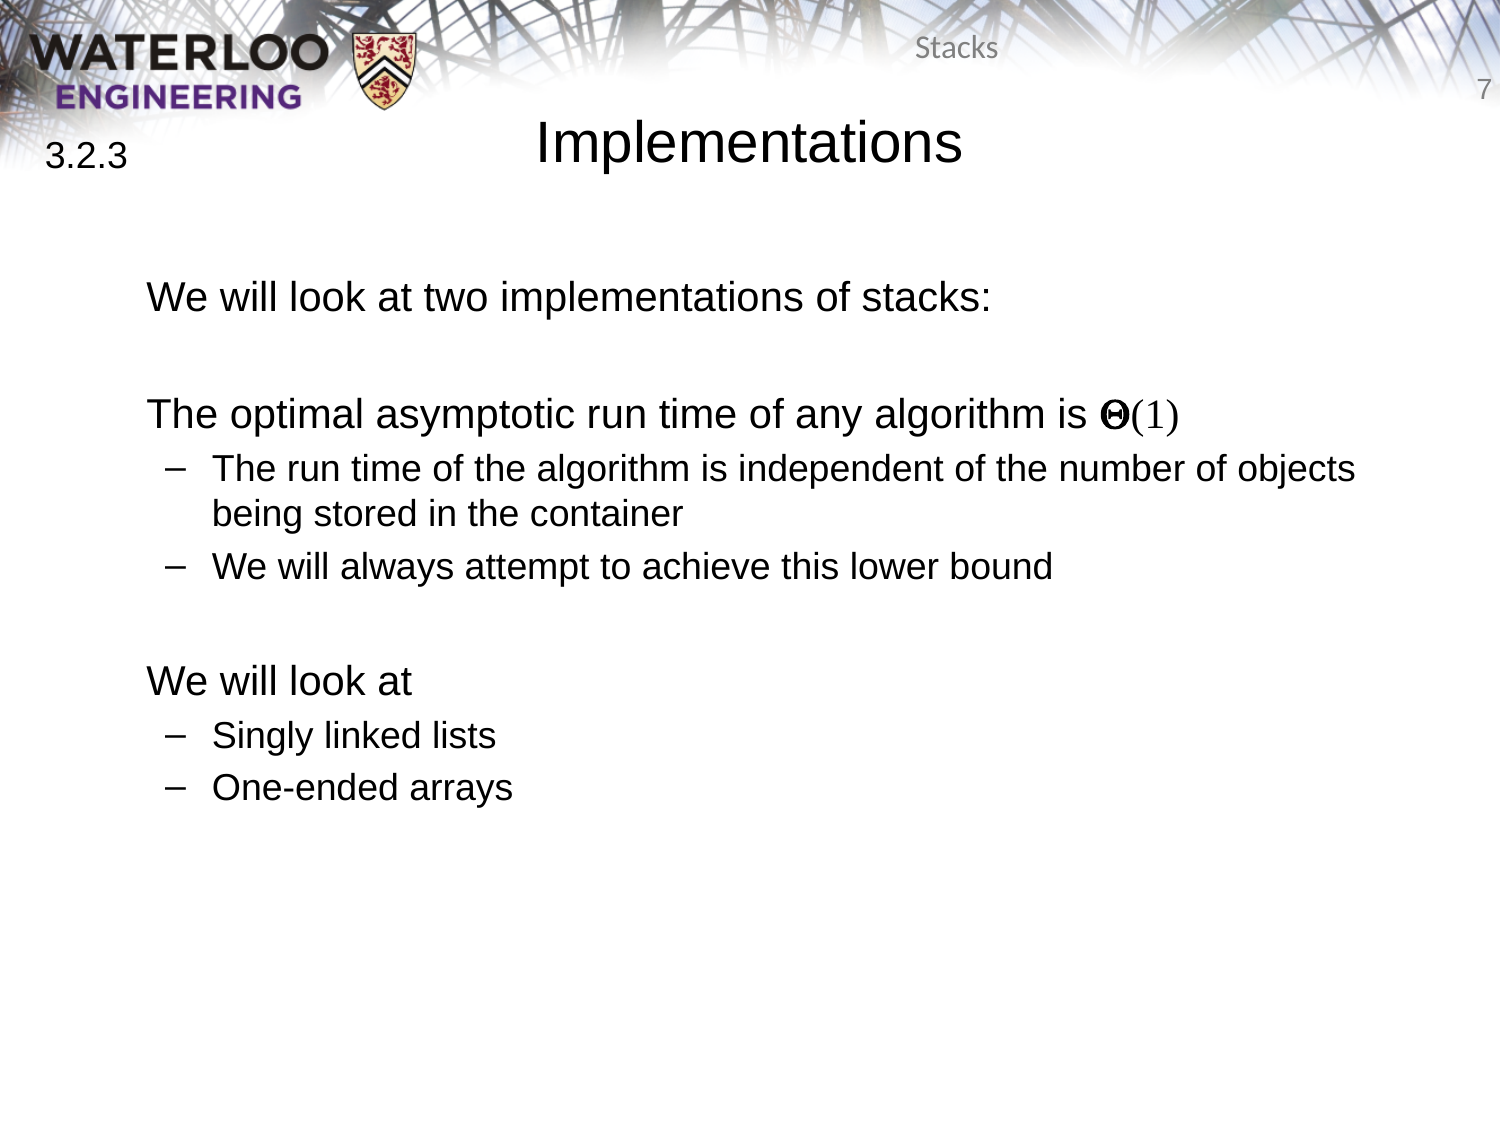

# Implementations
3.2.3
	We will look at two implementations of stacks:

	The optimal asymptotic run time of any algorithm is Θ(1)
The run time of the algorithm is independent of the number of objects being stored in the container
We will always attempt to achieve this lower bound

	We will look at
Singly linked lists
One-ended arrays